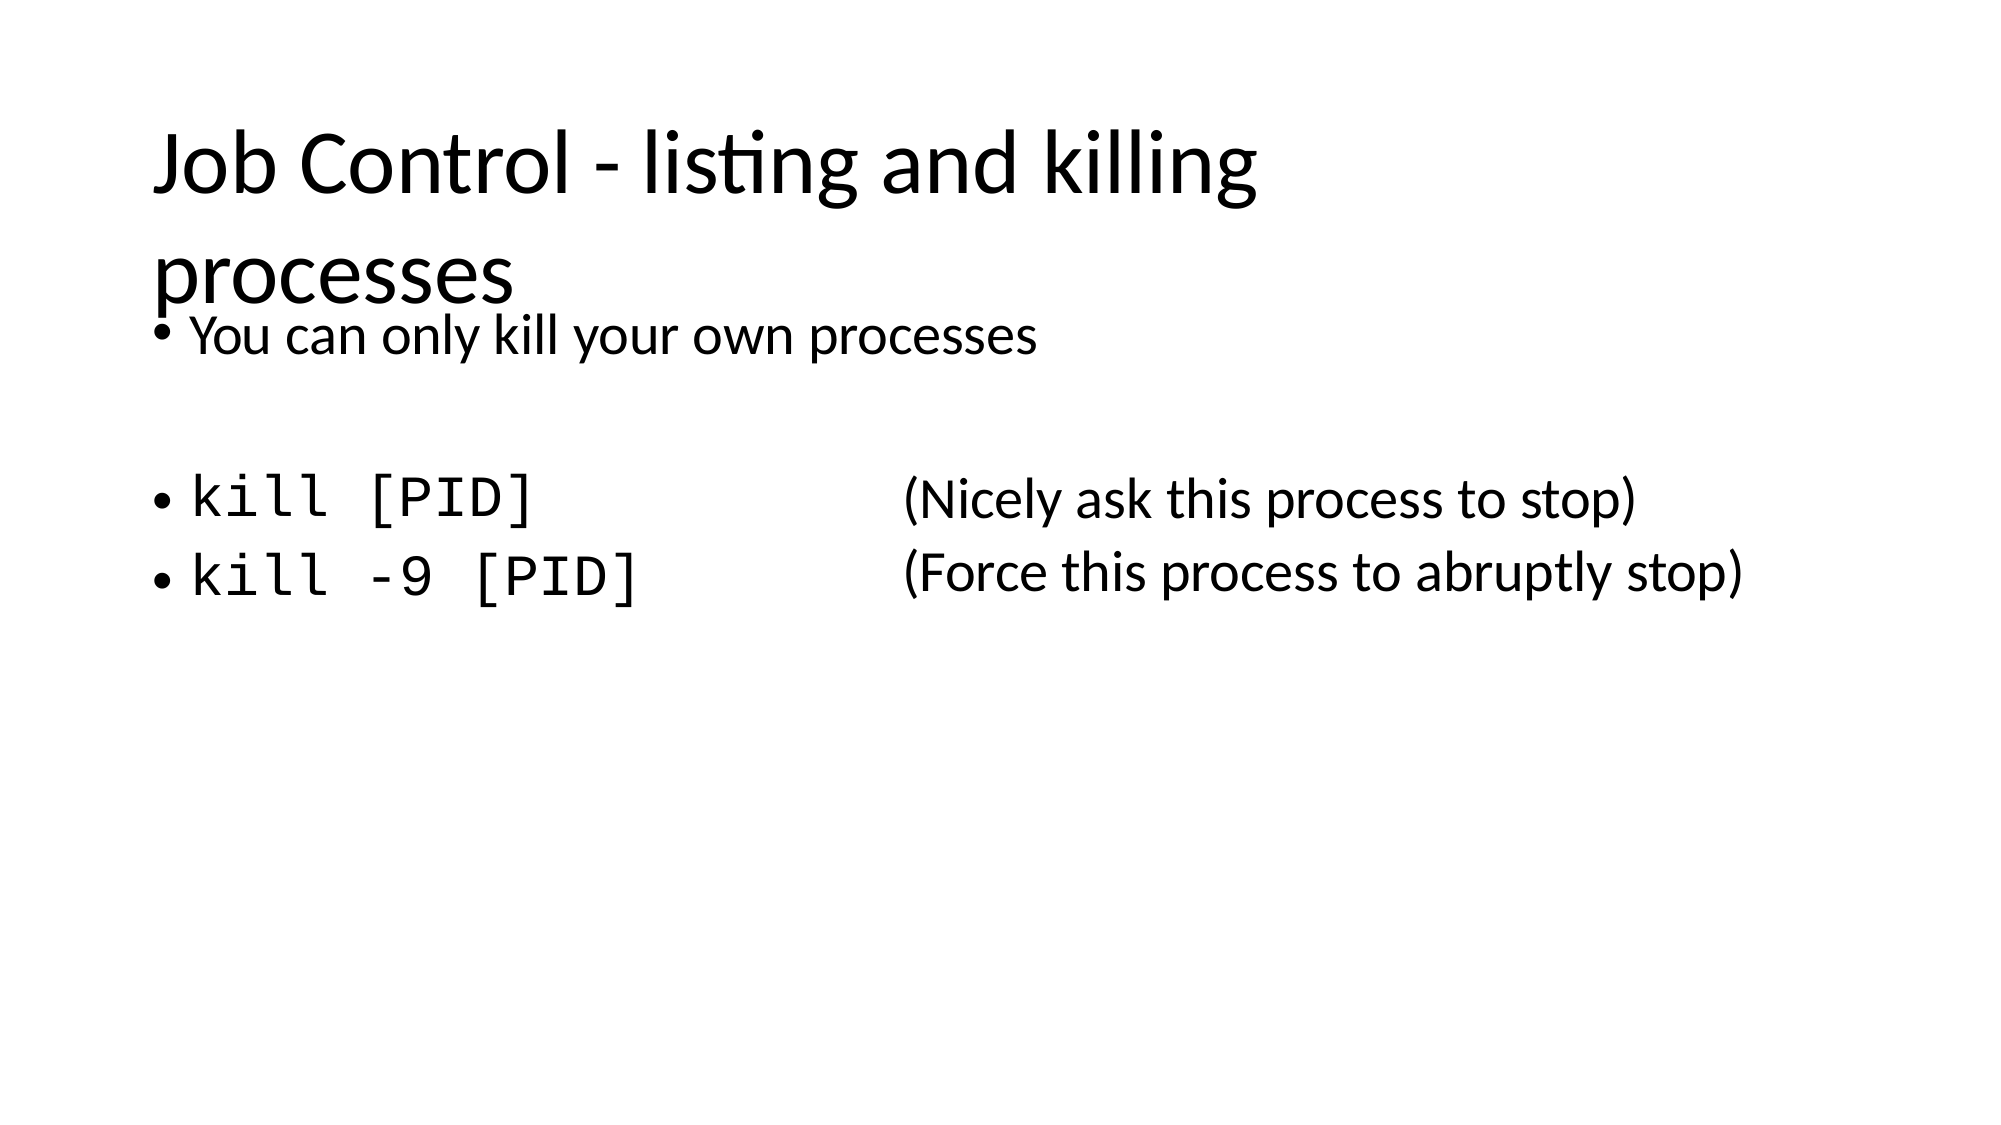

# Job Control - listing and killing processes
You can only kill your own processes
| kill | [PID] | (Nicely ask this process to stop) |
| --- | --- | --- |
| kill | -9 [PID] | (Force this process to abruptly stop) |